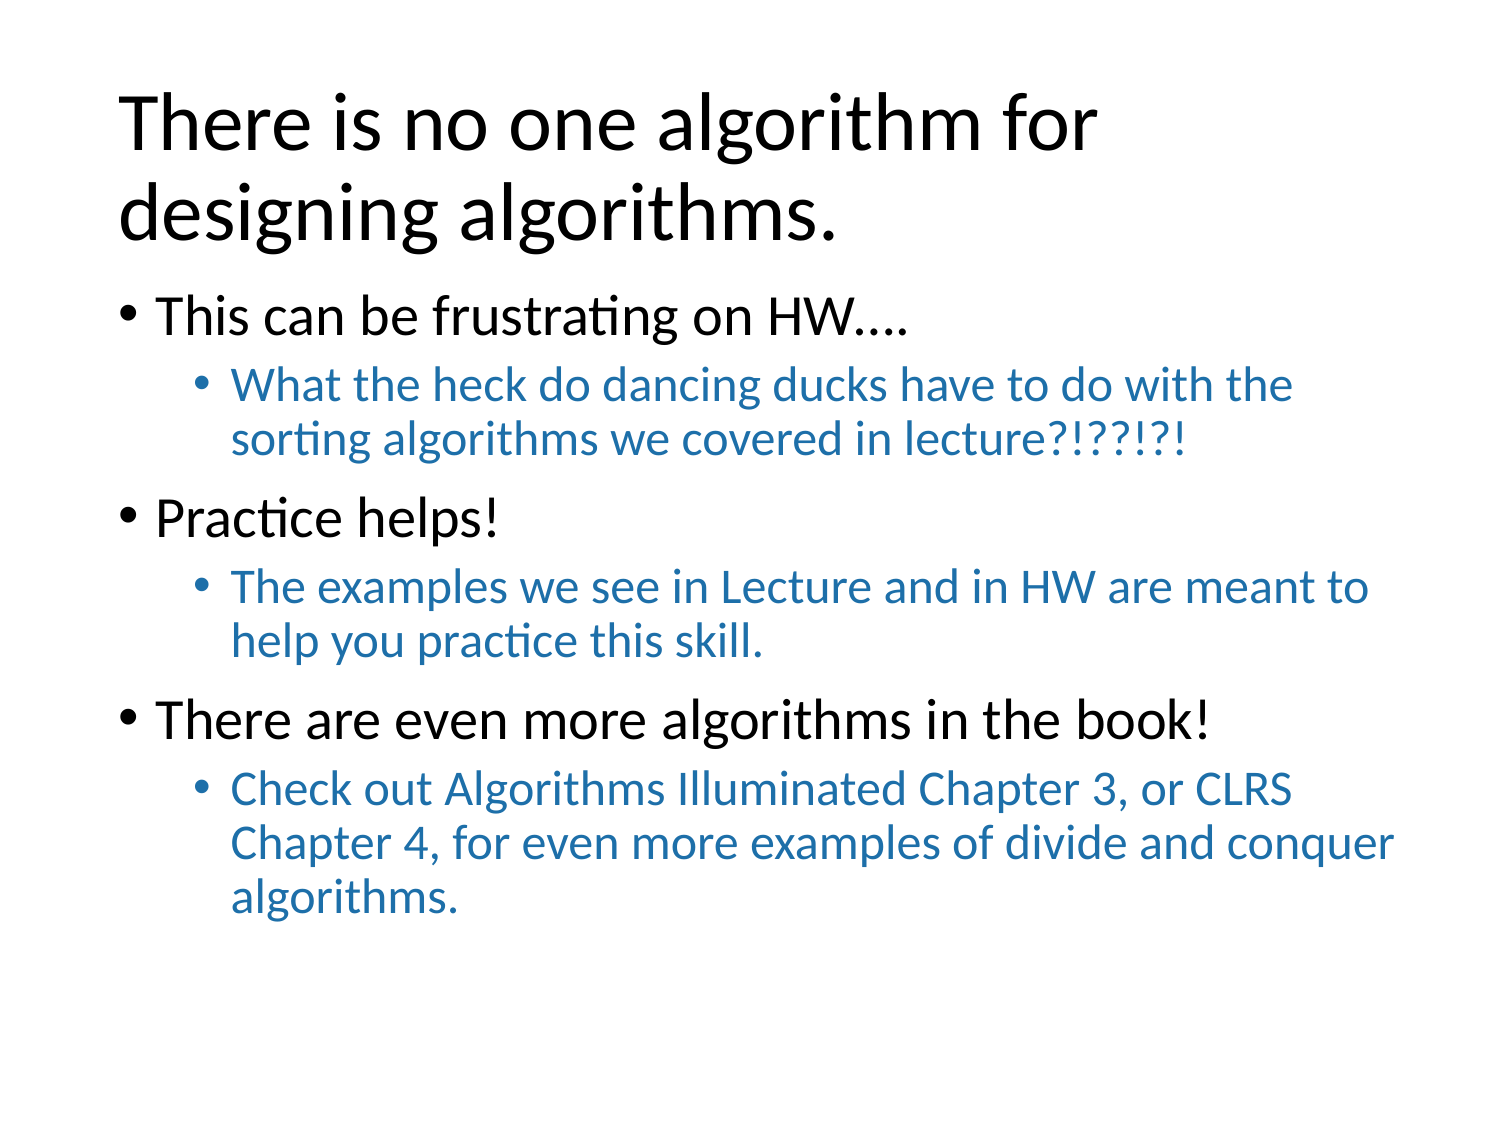

# There is no one algorithm for designing algorithms.
This can be frustrating on HW….
What the heck do dancing ducks have to do with the sorting algorithms we covered in lecture?!??!?!
Practice helps!
The examples we see in Lecture and in HW are meant to help you practice this skill.
There are even more algorithms in the book!
Check out Algorithms Illuminated Chapter 3, or CLRS Chapter 4, for even more examples of divide and conquer algorithms.